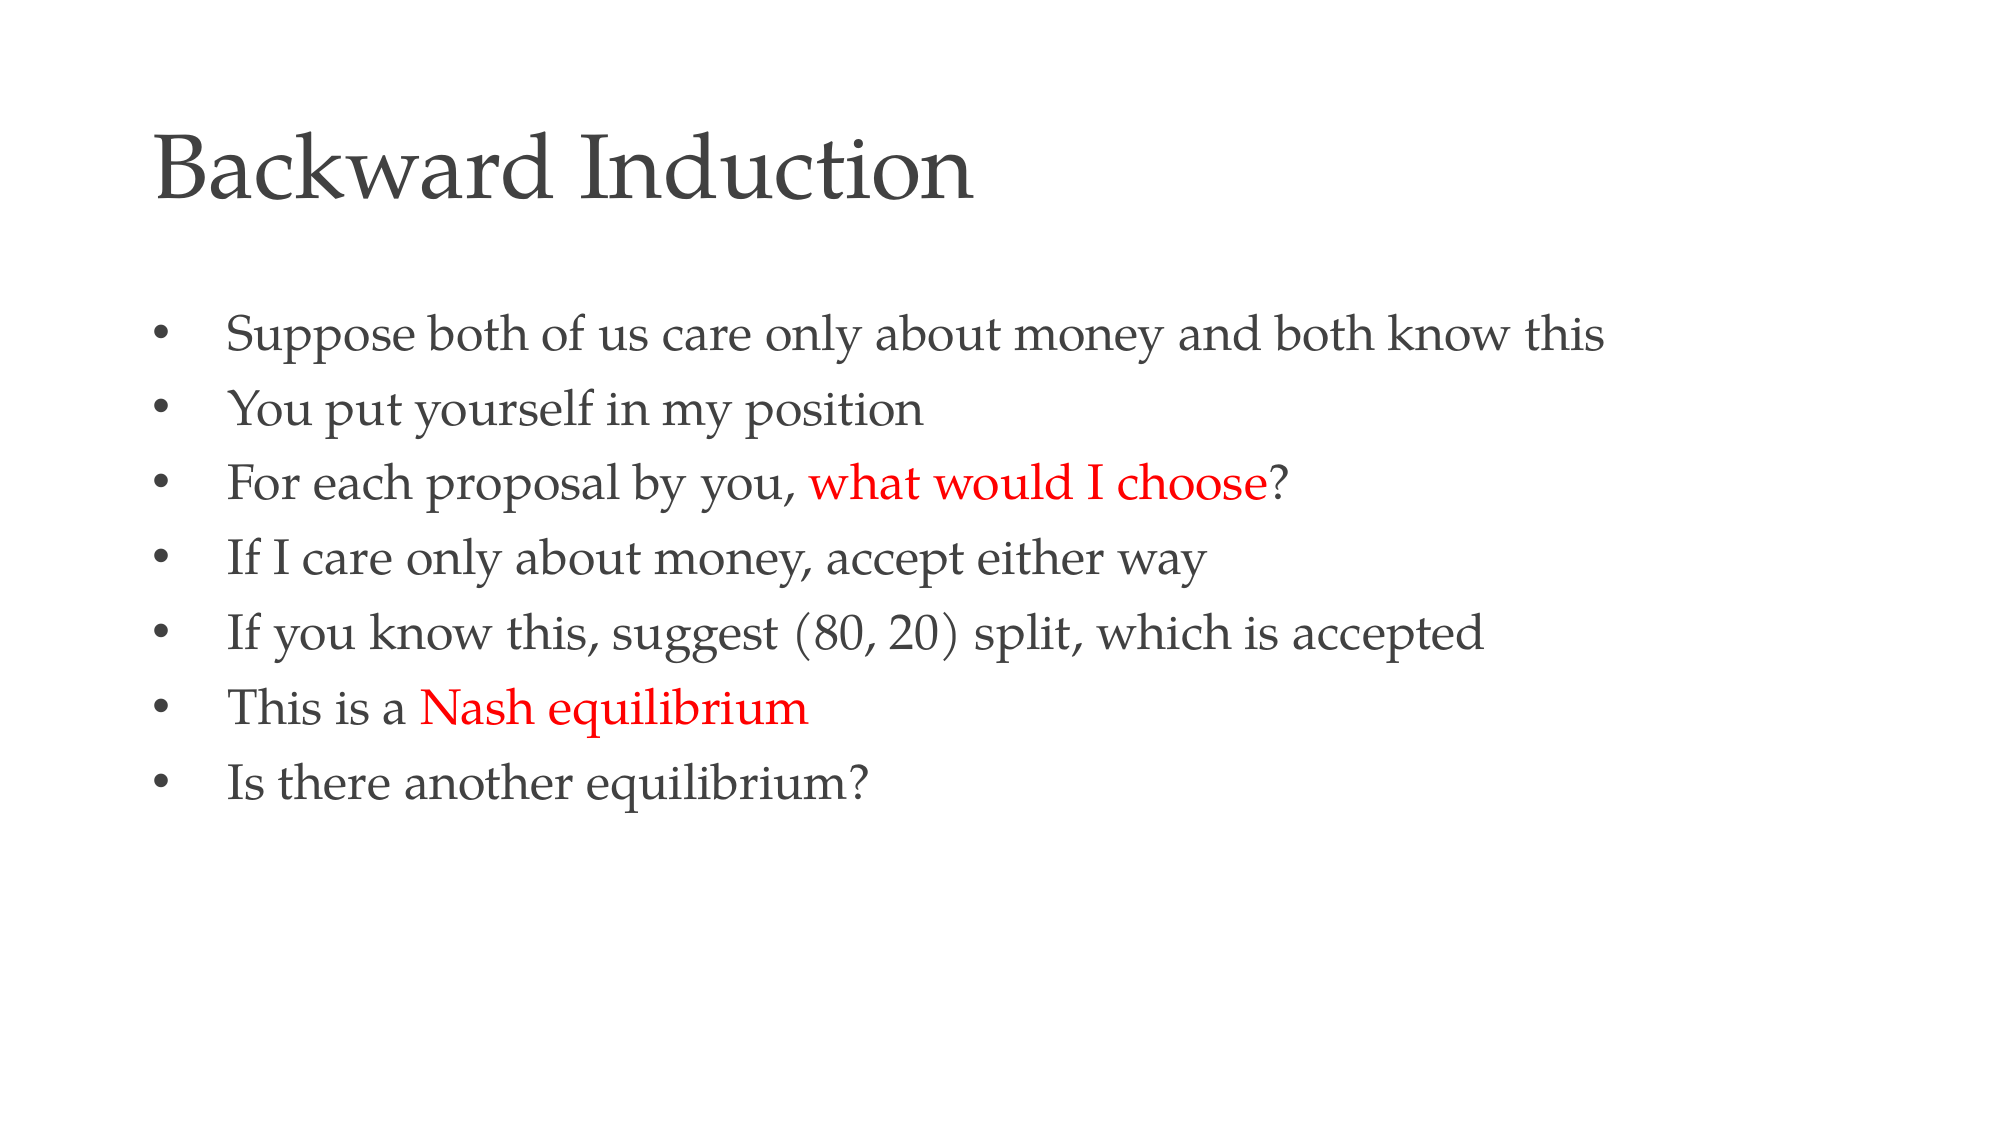

# Backward Induction
Suppose both of us care only about money and both know this
You put yourself in my position
For each proposal by you, what would I choose?
If I care only about money, accept either way
If you know this, suggest (80, 20) split, which is accepted
This is a Nash equilibrium
Is there another equilibrium?